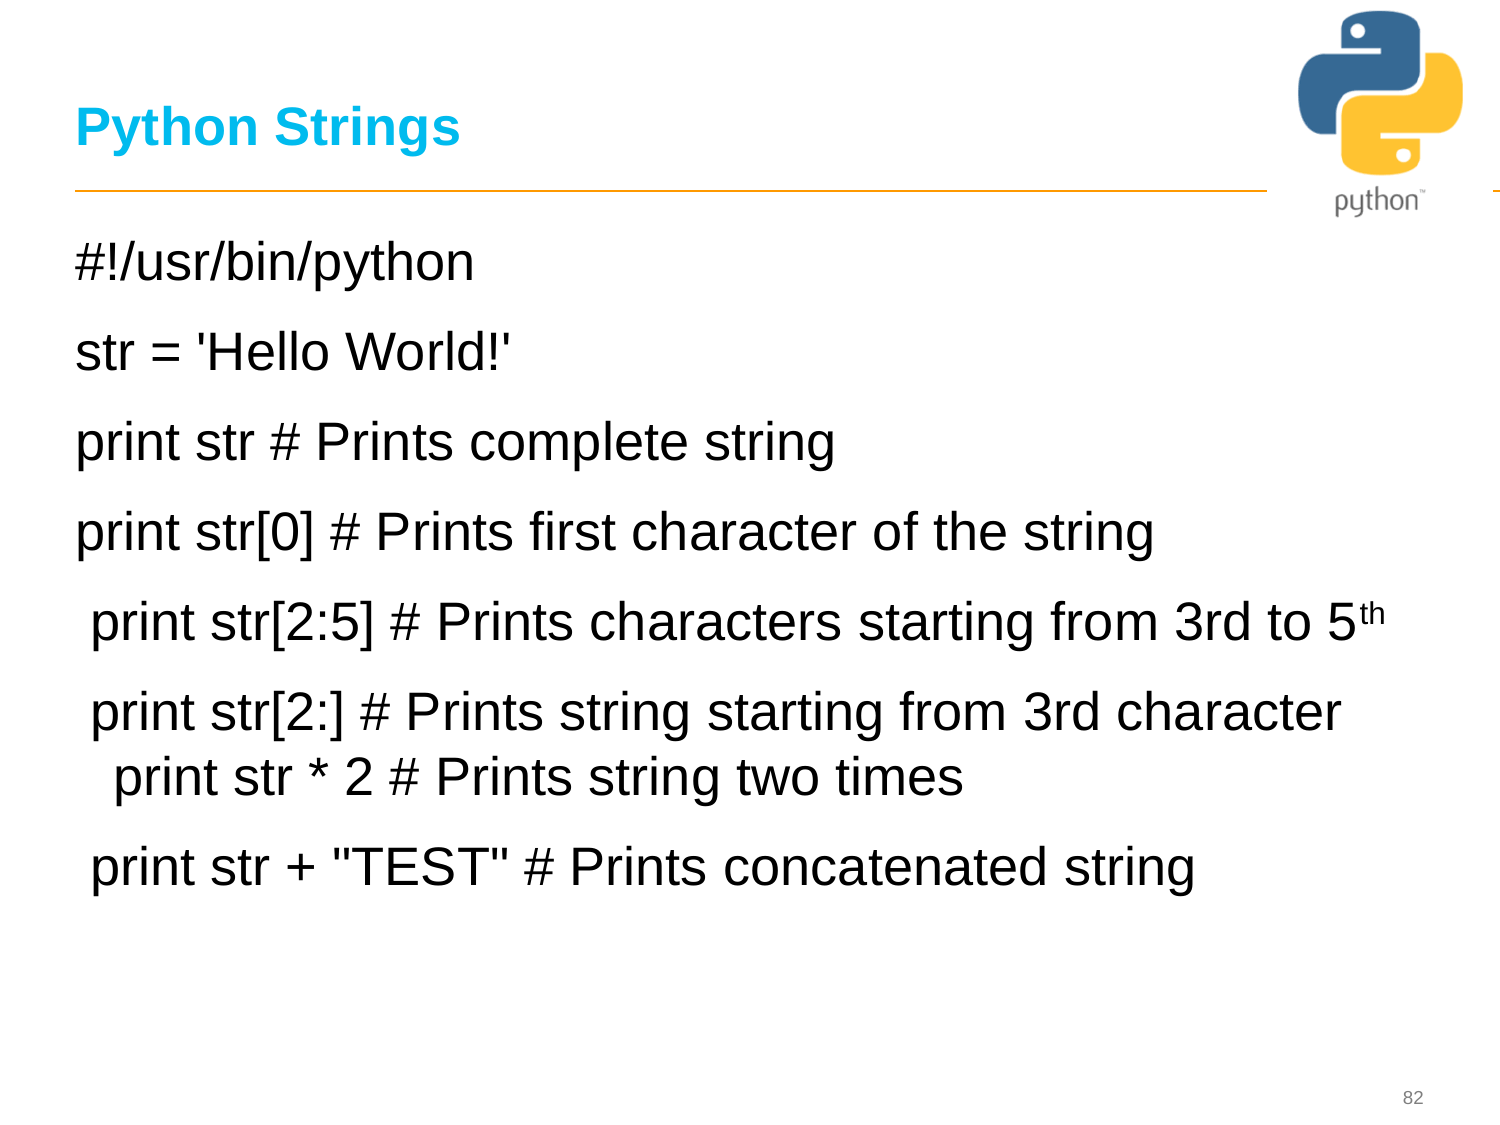

82
# Python Strings
#!/usr/bin/python
str = 'Hello World!'
print str # Prints complete string
print str[0] # Prints first character of the string
 print str[2:5] # Prints characters starting from 3rd to 5th
 print str[2:] # Prints string starting from 3rd character print str * 2 # Prints string two times
 print str + "TEST" # Prints concatenated string